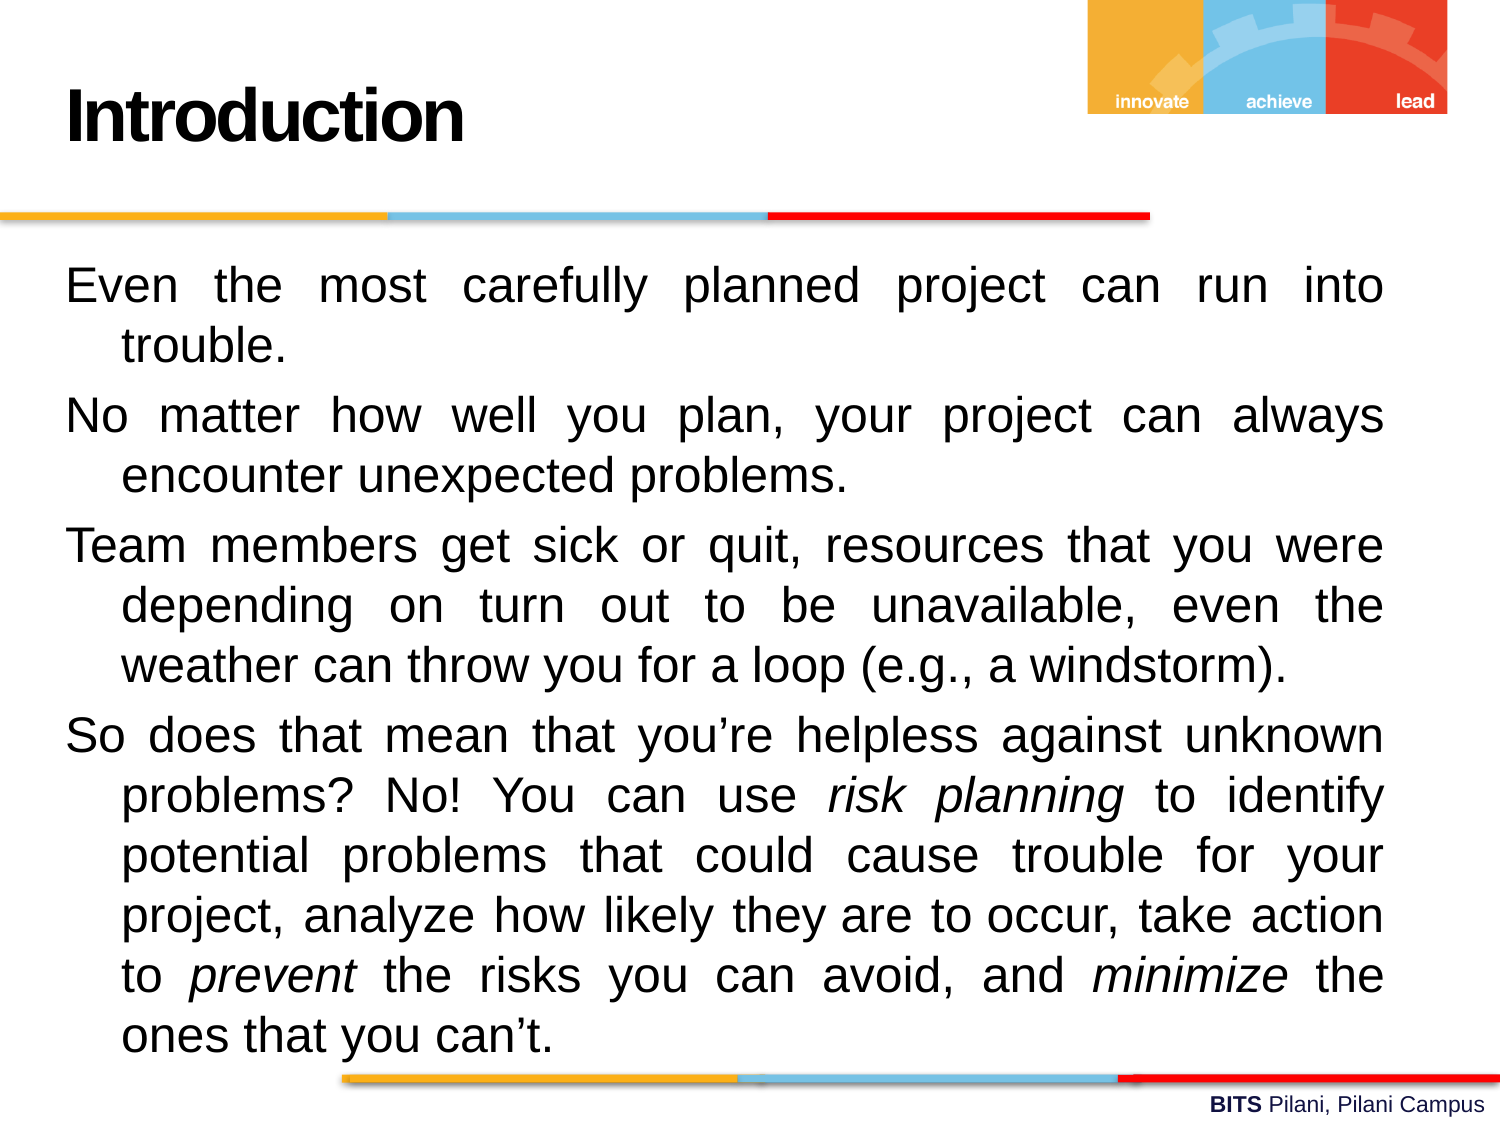

Introduction
Even the most carefully planned project can run into trouble.
No matter how well you plan, your project can always encounter unexpected problems.
Team members get sick or quit, resources that you were depending on turn out to be unavailable, even the weather can throw you for a loop (e.g., a windstorm).
So does that mean that you’re helpless against unknown problems? No! You can use risk planning to identify potential problems that could cause trouble for your project, analyze how likely they are to occur, take action to prevent the risks you can avoid, and minimize the ones that you can’t.